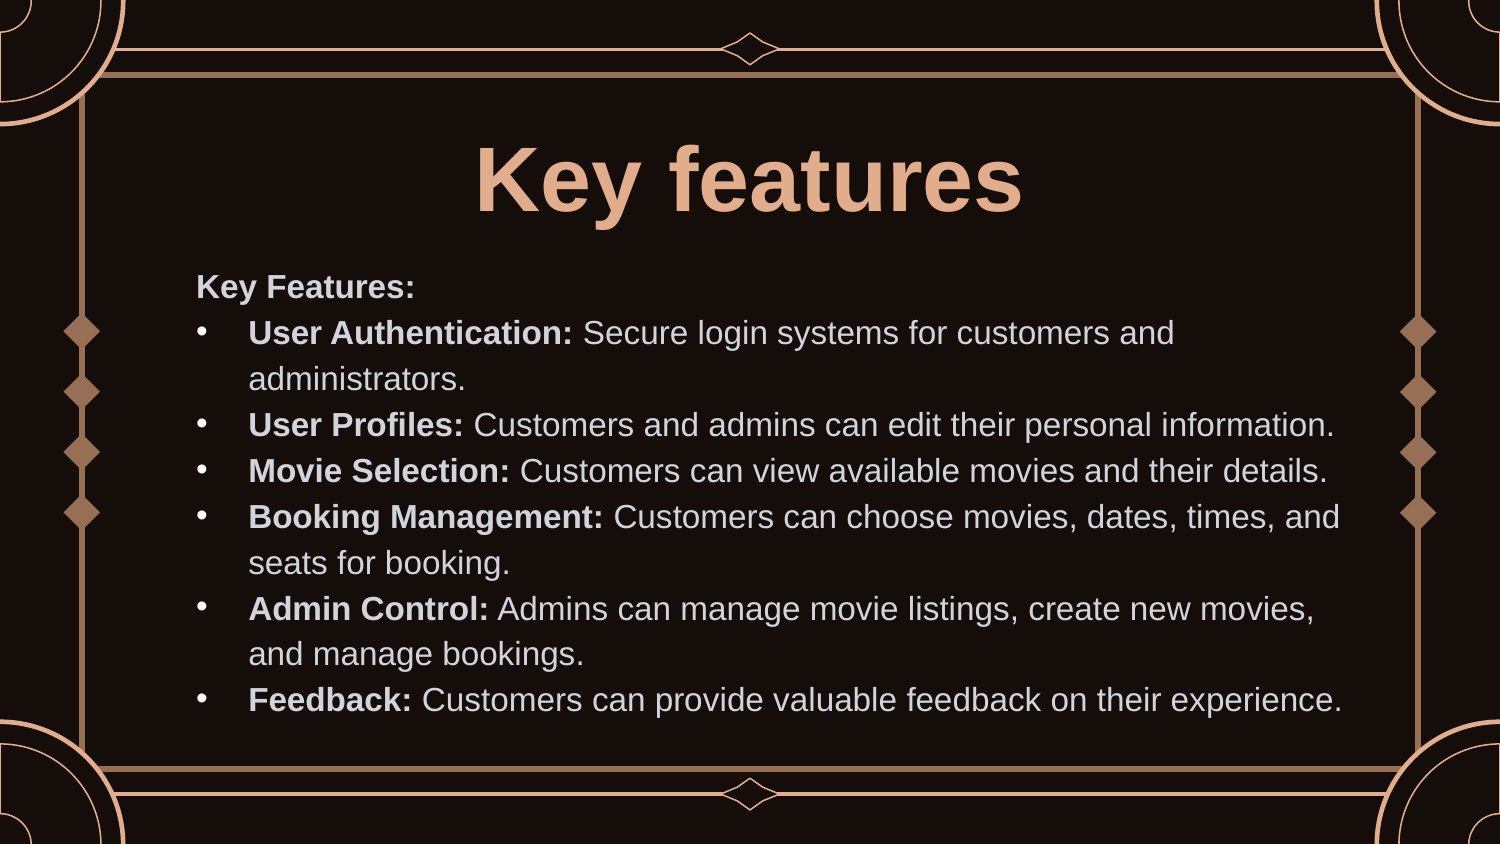

# Key features
Key Features:
User Authentication: Secure login systems for customers and administrators.
User Profiles: Customers and admins can edit their personal information.
Movie Selection: Customers can view available movies and their details.
Booking Management: Customers can choose movies, dates, times, and seats for booking.
Admin Control: Admins can manage movie listings, create new movies, and manage bookings.
Feedback: Customers can provide valuable feedback on their experience.